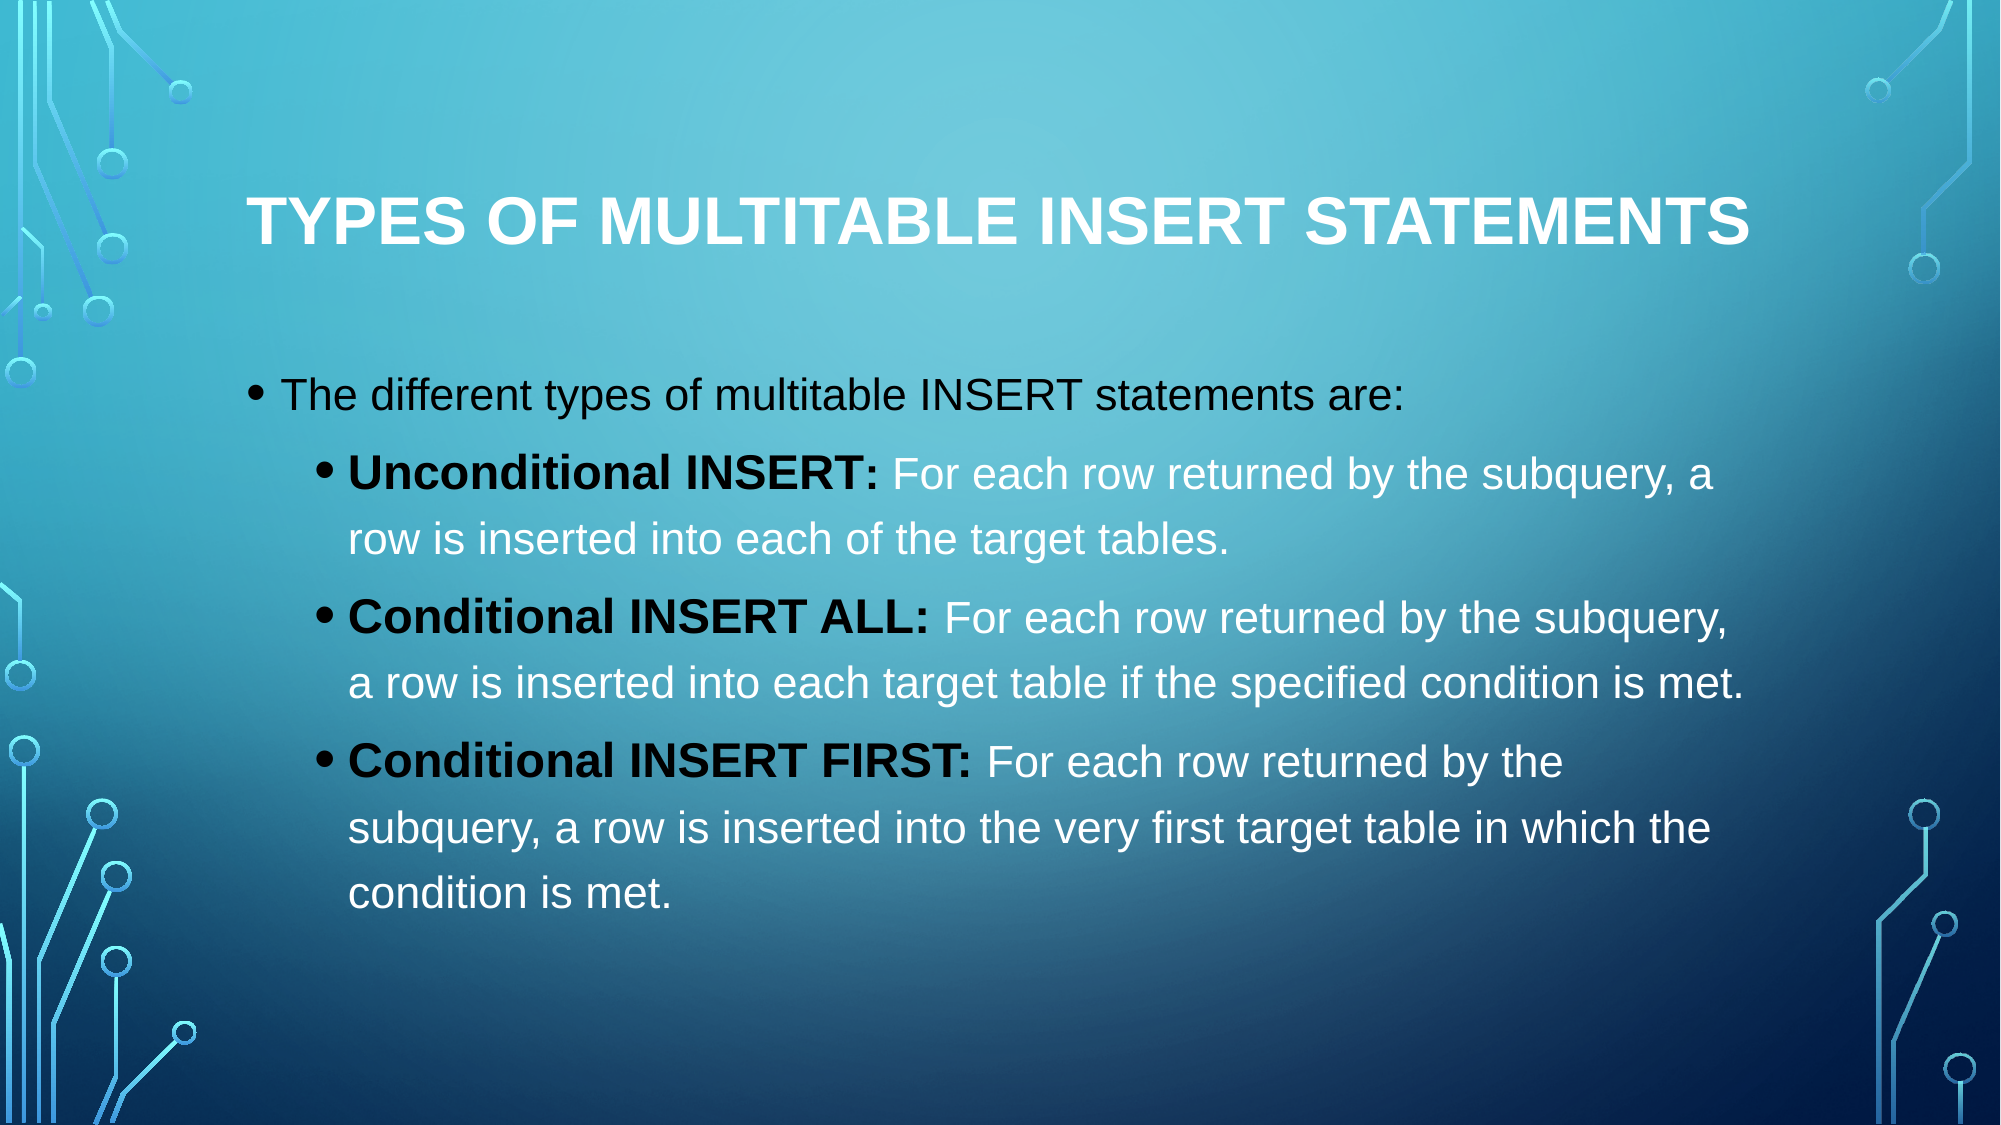

# Types of Multitable INSERT Statements
The different types of multitable INSERT statements are:
Unconditional INSERT: For each row returned by the subquery, a row is inserted into each of the target tables.
Conditional INSERT ALL: For each row returned by the subquery, a row is inserted into each target table if the specified condition is met.
Conditional INSERT FIRST: For each row returned by the subquery, a row is inserted into the very first target table in which the condition is met.